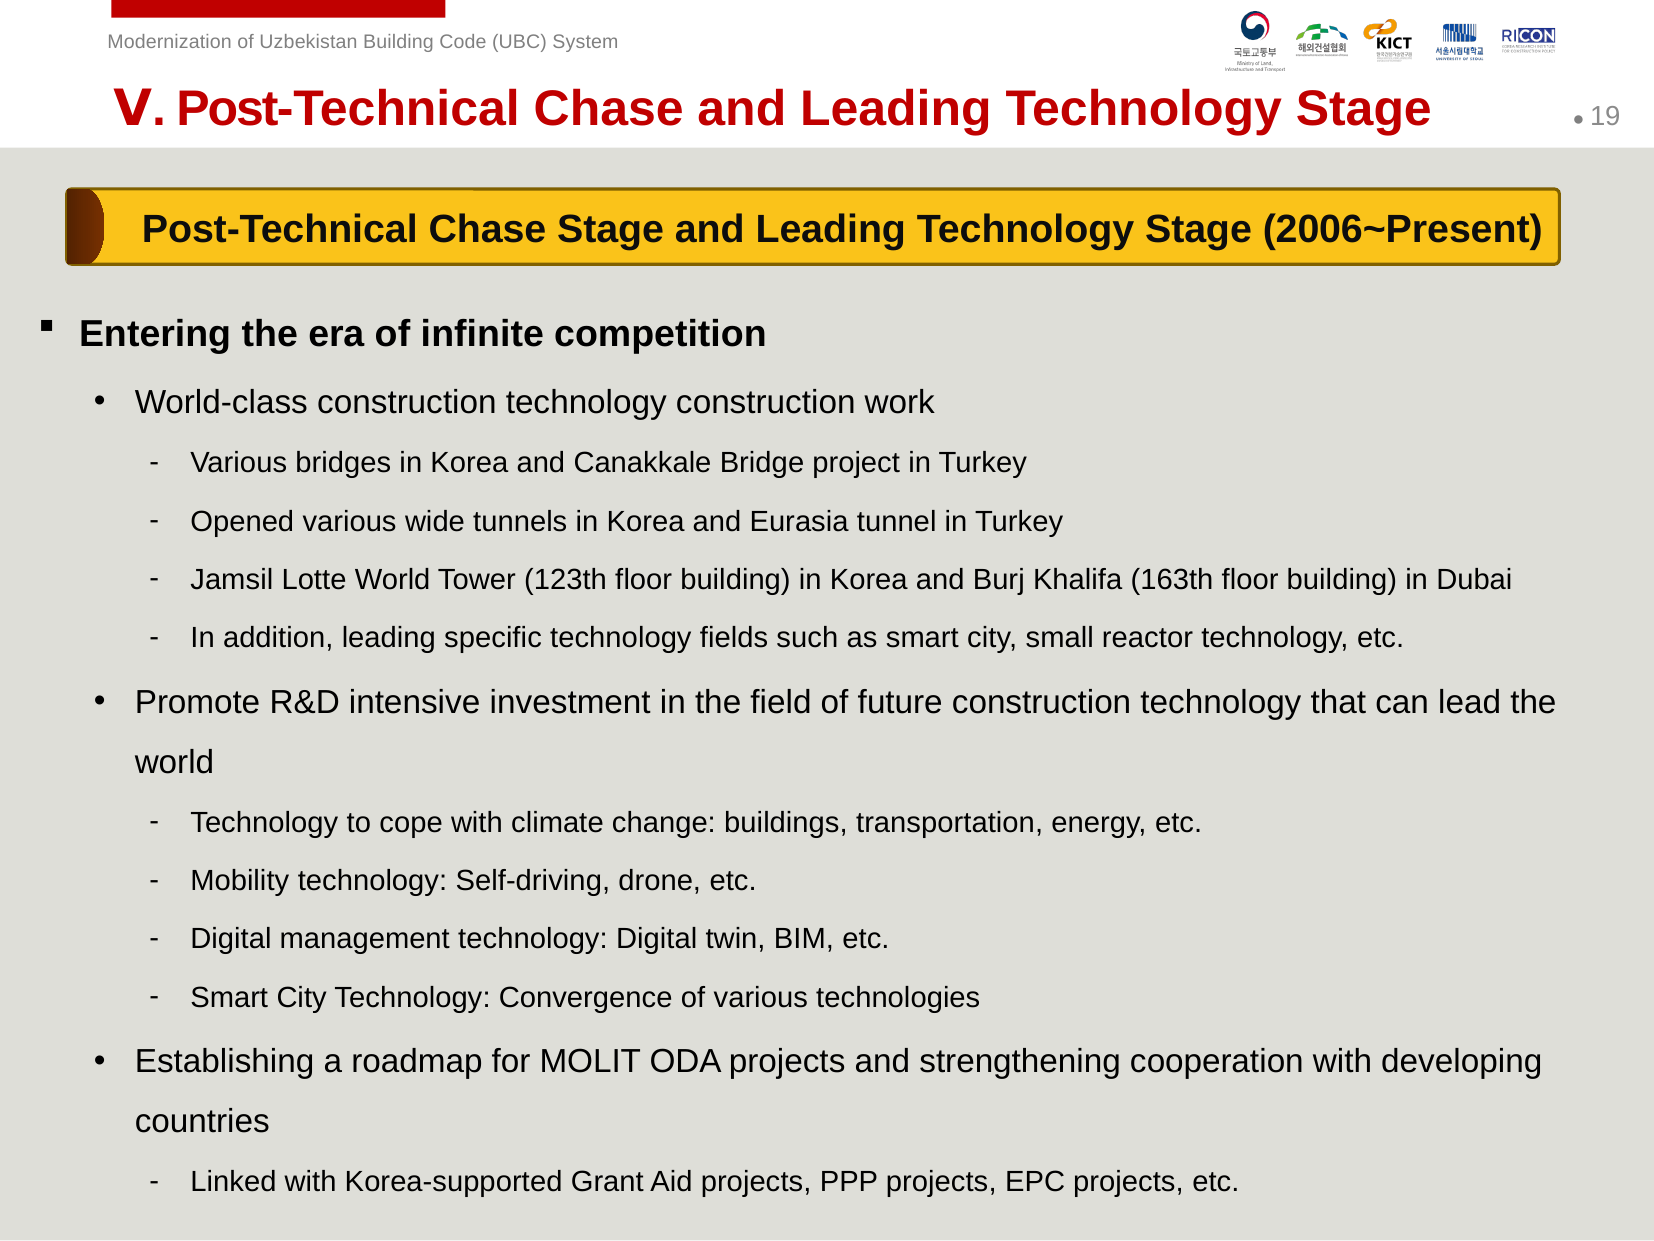

Ⅴ. Post-Technical Chase and Leading Technology Stage
Post-Technical Chase Stage and Leading Technology Stage (2006~Present)

Entering the era of infinite competition
World-class construction technology construction work
Various bridges in Korea and Canakkale Bridge project in Turkey
Opened various wide tunnels in Korea and Eurasia tunnel in Turkey
Jamsil Lotte World Tower (123th floor building) in Korea and Burj Khalifa (163th floor building) in Dubai
In addition, leading specific technology fields such as smart city, small reactor technology, etc.
Promote R&D intensive investment in the field of future construction technology that can lead the world
Technology to cope with climate change: buildings, transportation, energy, etc.
Mobility technology: Self-driving, drone, etc.
Digital management technology: Digital twin, BIM, etc.
Smart City Technology: Convergence of various technologies
Establishing a roadmap for MOLIT ODA projects and strengthening cooperation with developing countries
Linked with Korea-supported Grant Aid projects, PPP projects, EPC projects, etc.